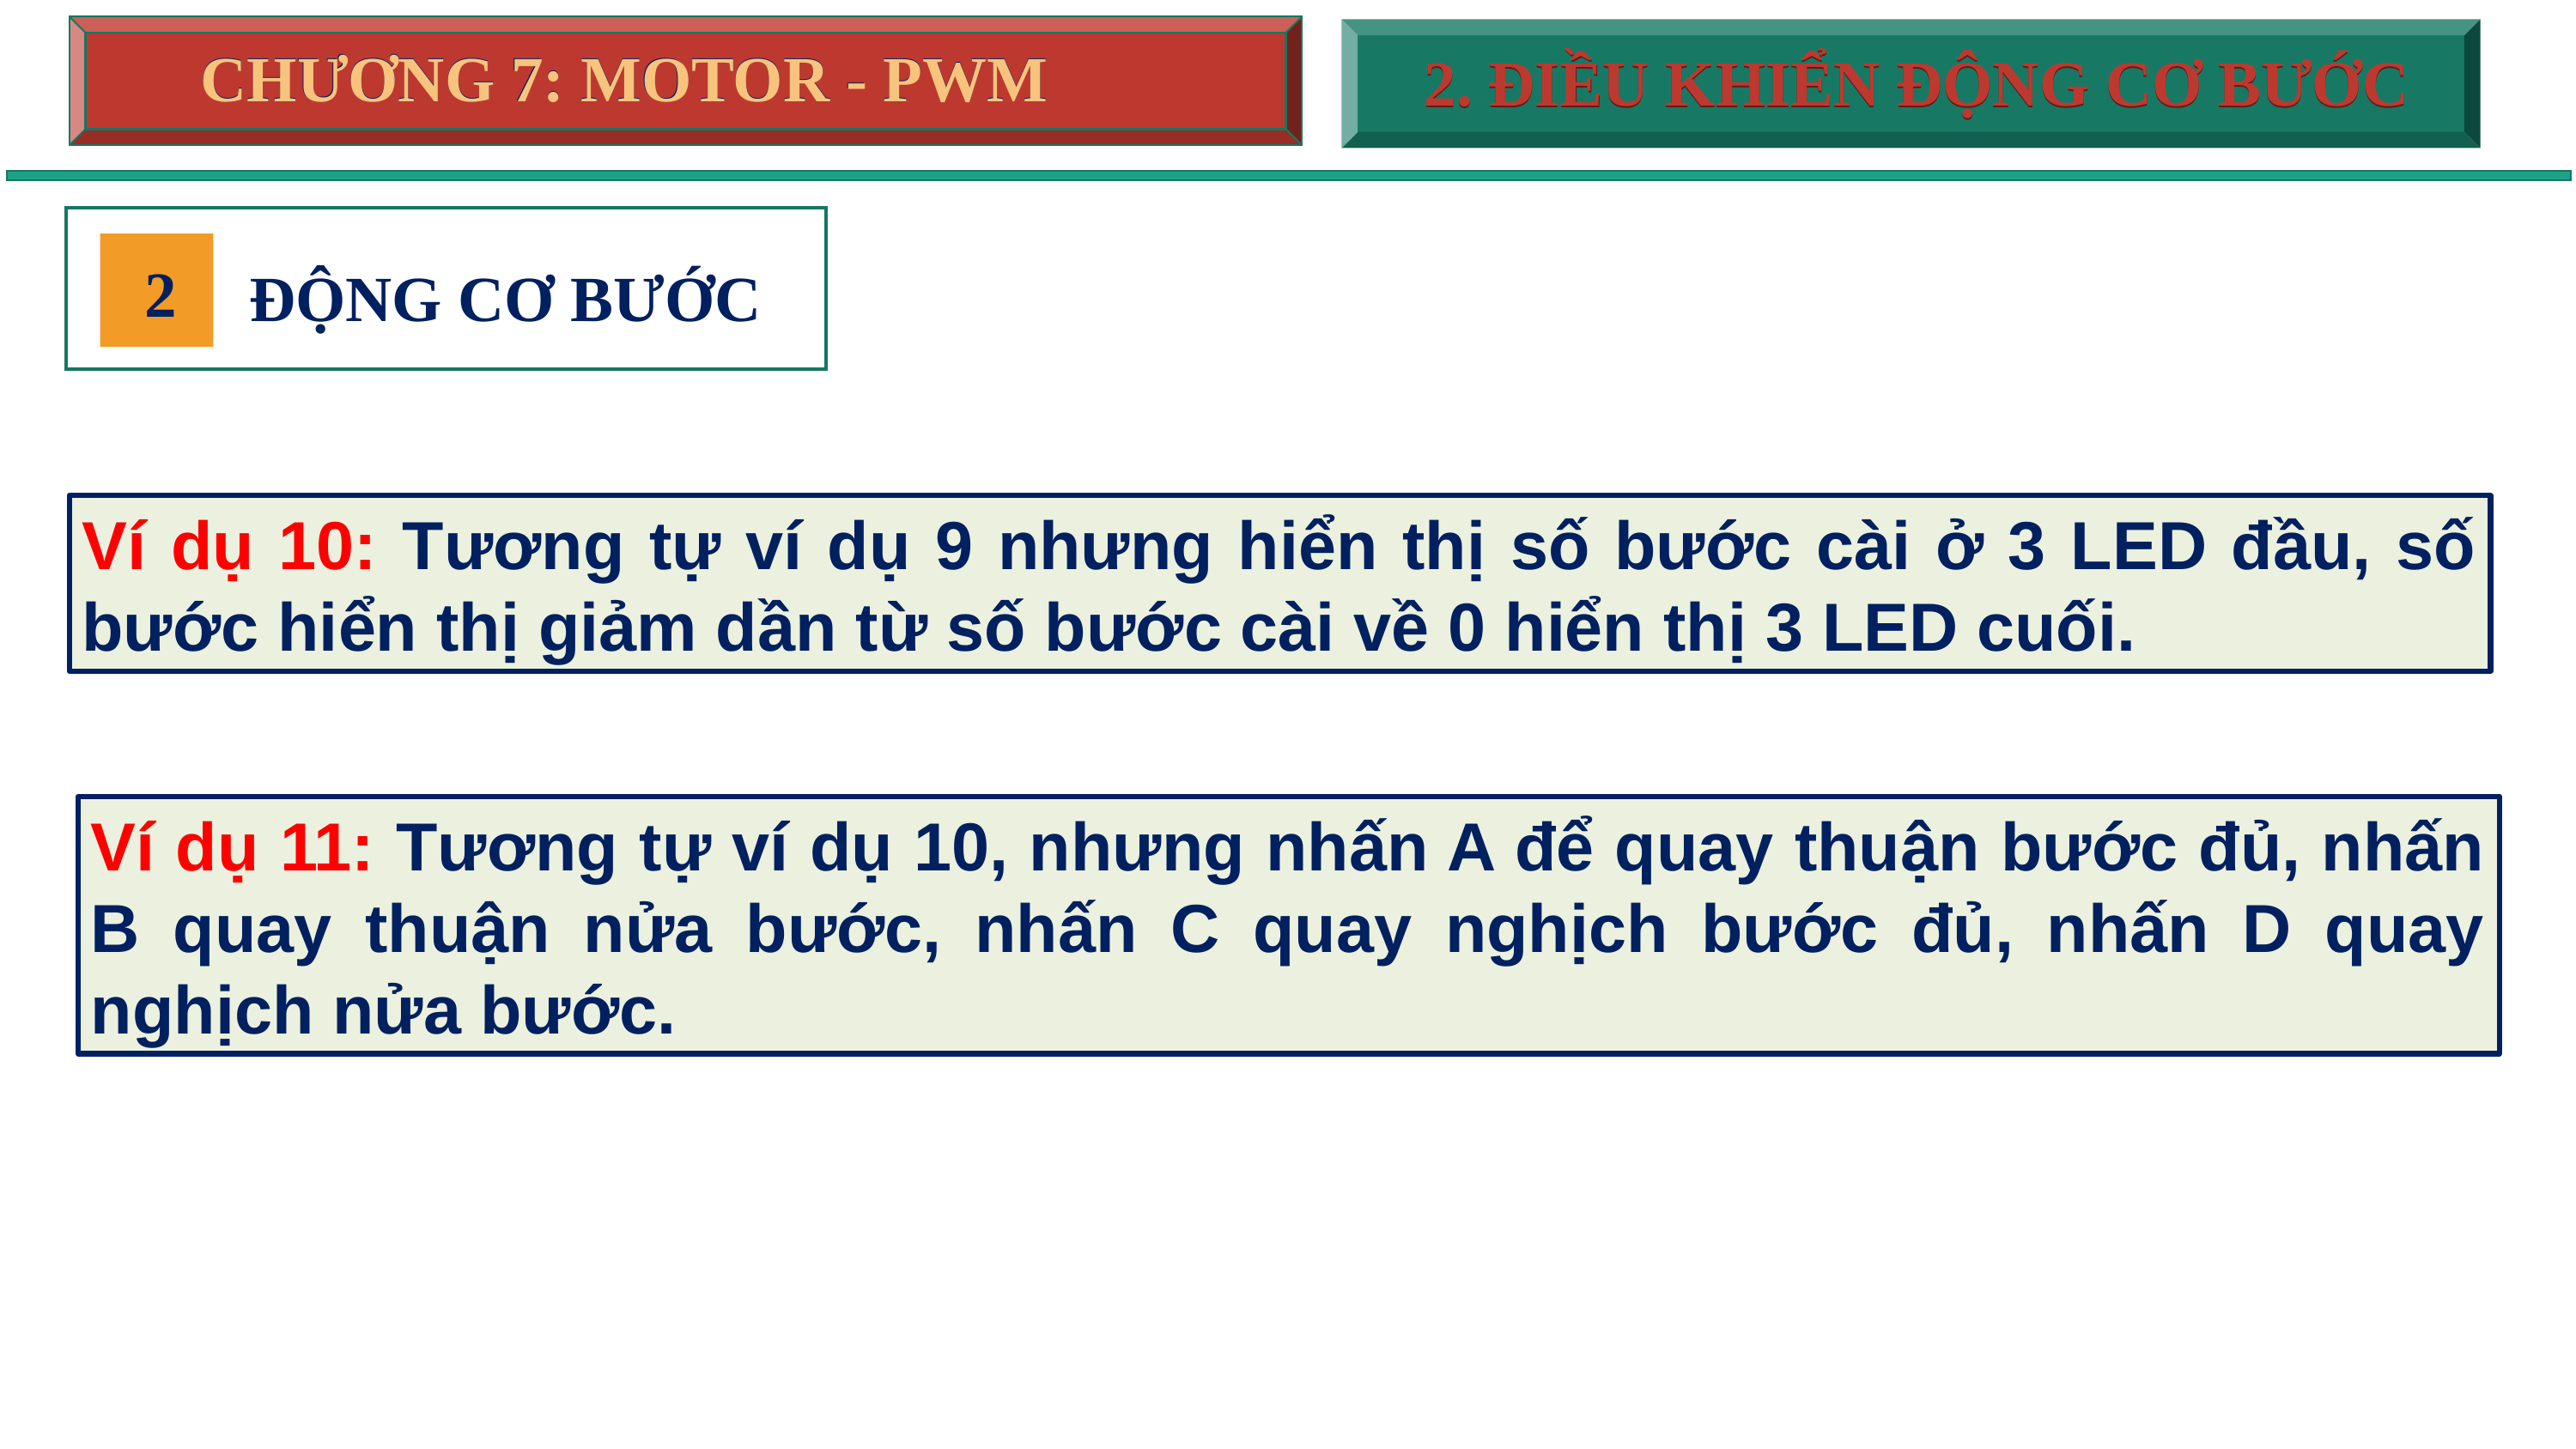

CHƯƠNG 7: MOTOR - PWM
CHƯƠNG 7: MOTOR - PWM
2. ĐIỀU KHIỂN ĐỘNG CƠ BƯỚC
2. ĐIỀU KHIỂN ĐỘNG CƠ BƯỚC

2
ĐỘNG CƠ BƯỚC
Ví dụ 10: Tương tự ví dụ 9 nhưng hiển thị số bước cài ở 3 LED đầu, số bước hiển thị giảm dần từ số bước cài về 0 hiển thị 3 LED cuối.
Ví dụ 11: Tương tự ví dụ 10, nhưng nhấn A để quay thuận bước đủ, nhấn B quay thuận nửa bước, nhấn C quay nghịch bước đủ, nhấn D quay nghịch nửa bước.